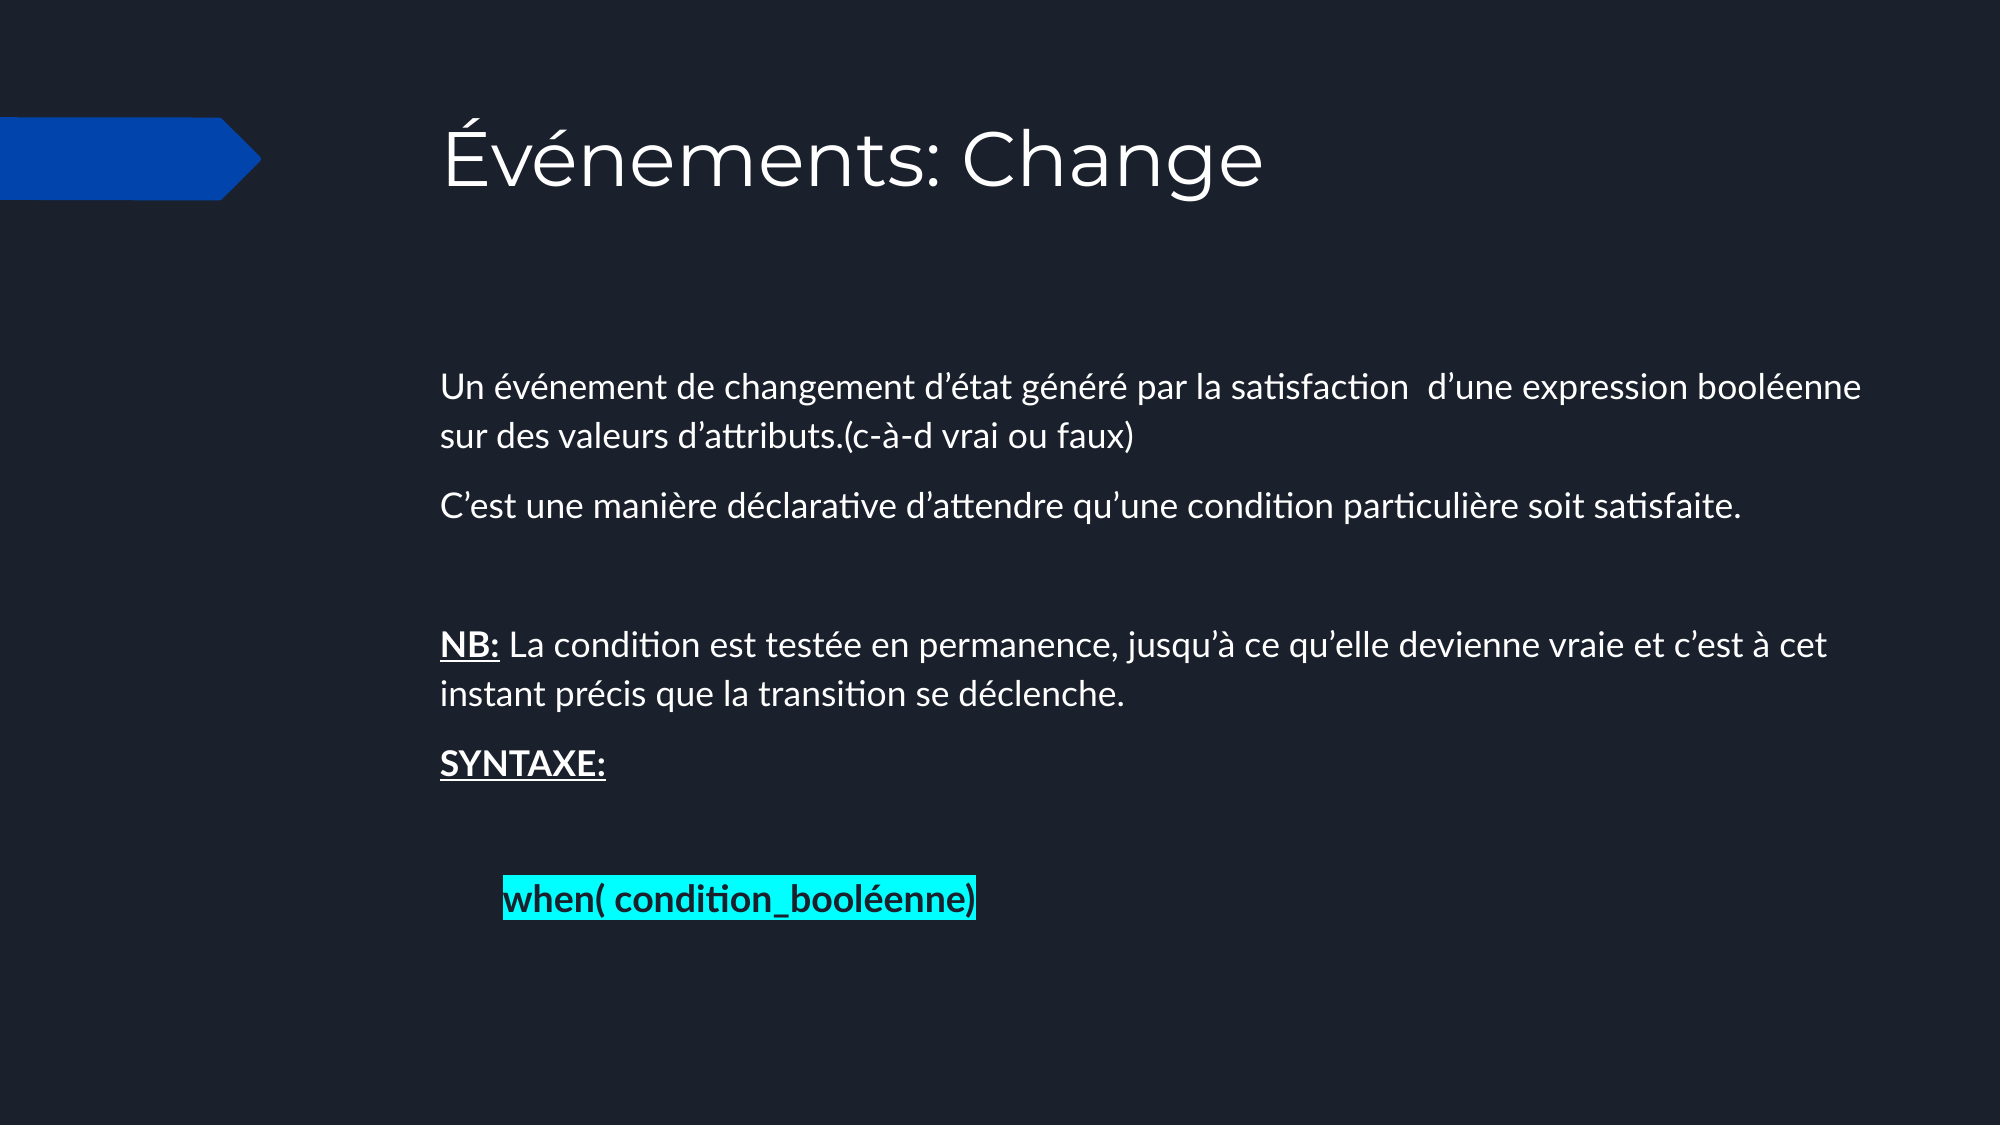

# Événements: Change
Un événement de changement d’état généré par la satisfaction  d’une expression booléenne sur des valeurs d’attributs.(c-à-d vrai ou faux)
C’est une manière déclarative d’attendre qu’une condition particulière soit satisfaite.

NB: La condition est testée en permanence, jusqu’à ce qu’elle devienne vraie et c’est à cet instant précis que la transition se déclenche.
SYNTAXE:

when( condition_booléenne)